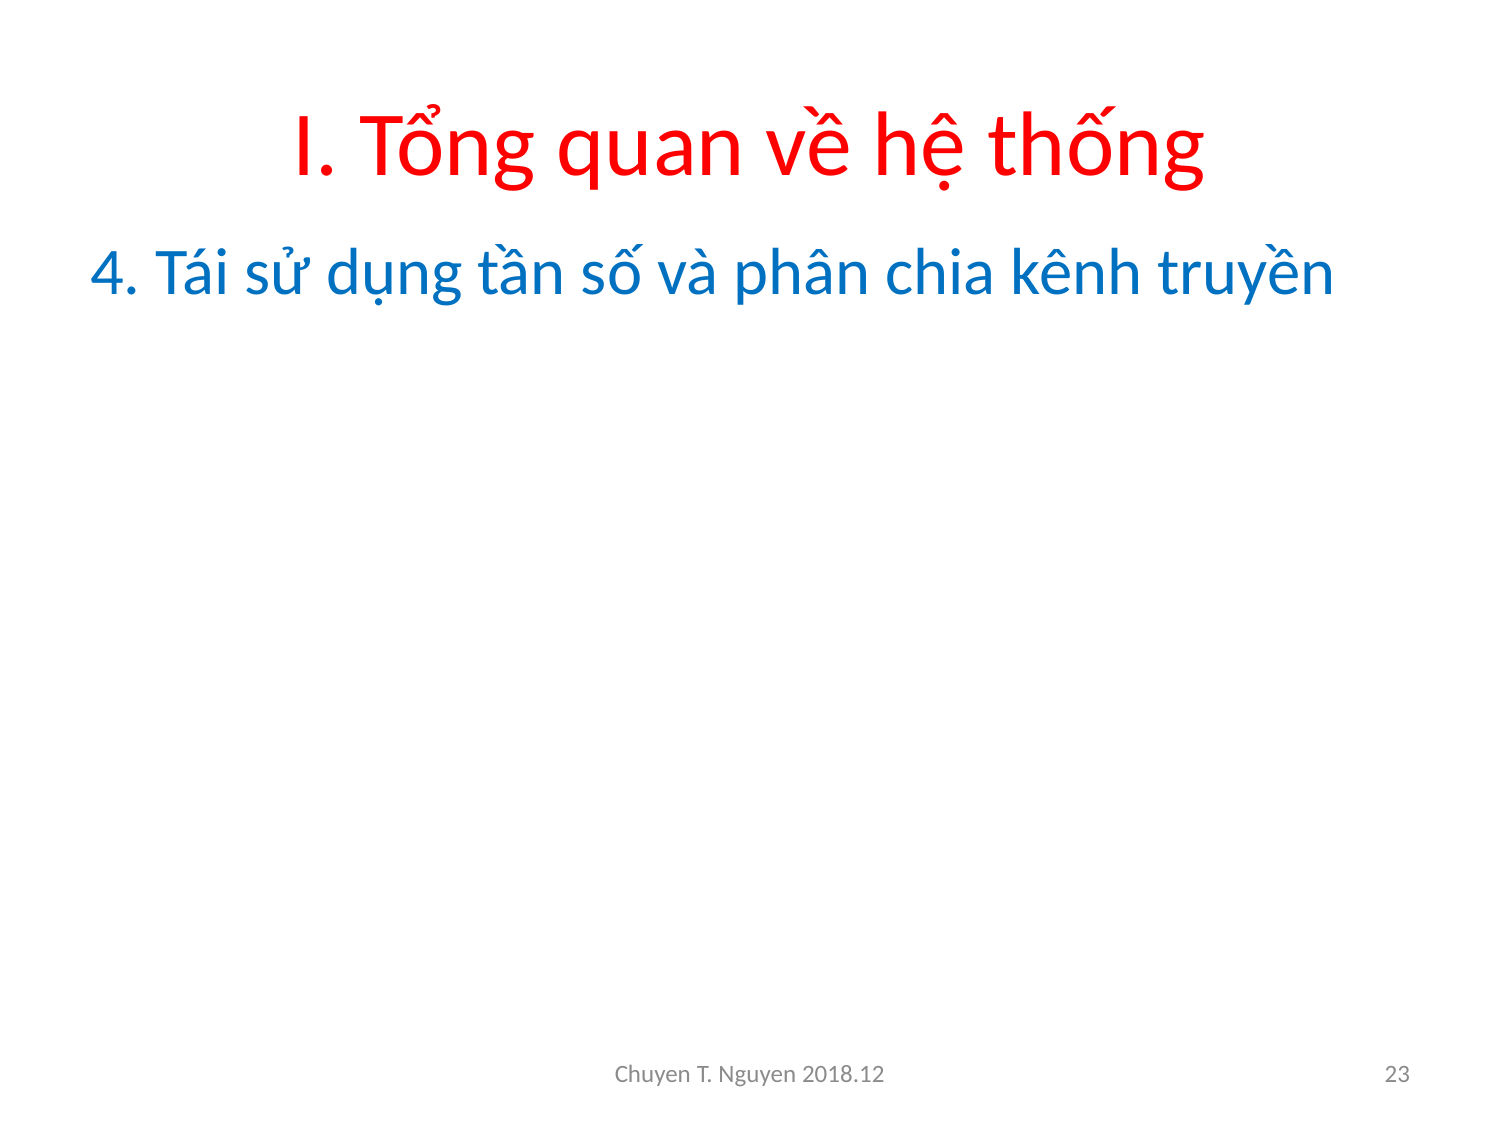

# I. Tổng quan về hệ thống
4. Tái sử dụng tần số và phân chia kênh truyền
Chuyen T. Nguyen 2018.12
23